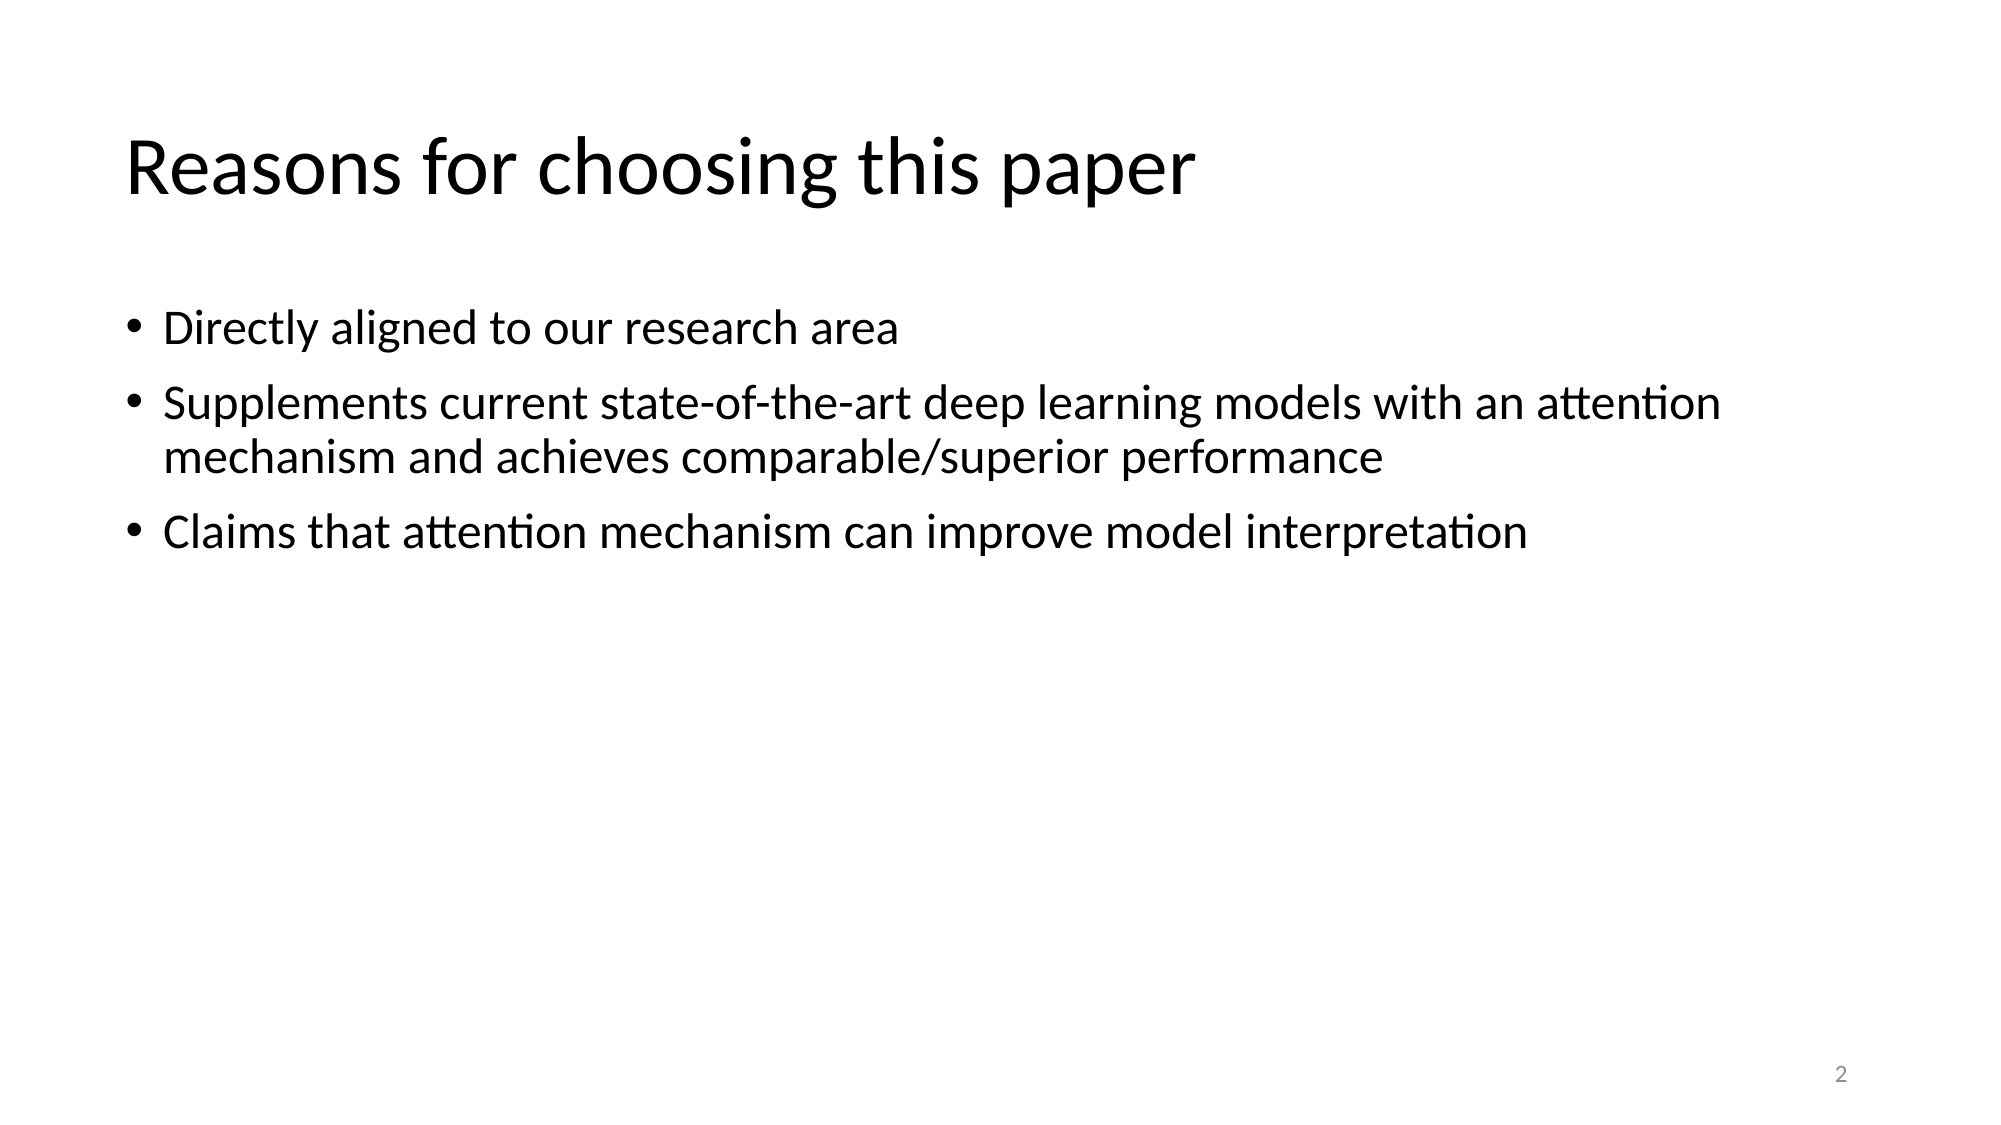

# Reasons for choosing this paper
Directly aligned to our research area
Supplements current state-of-the-art deep learning models with an attention mechanism and achieves comparable/superior performance
Claims that attention mechanism can improve model interpretation
2